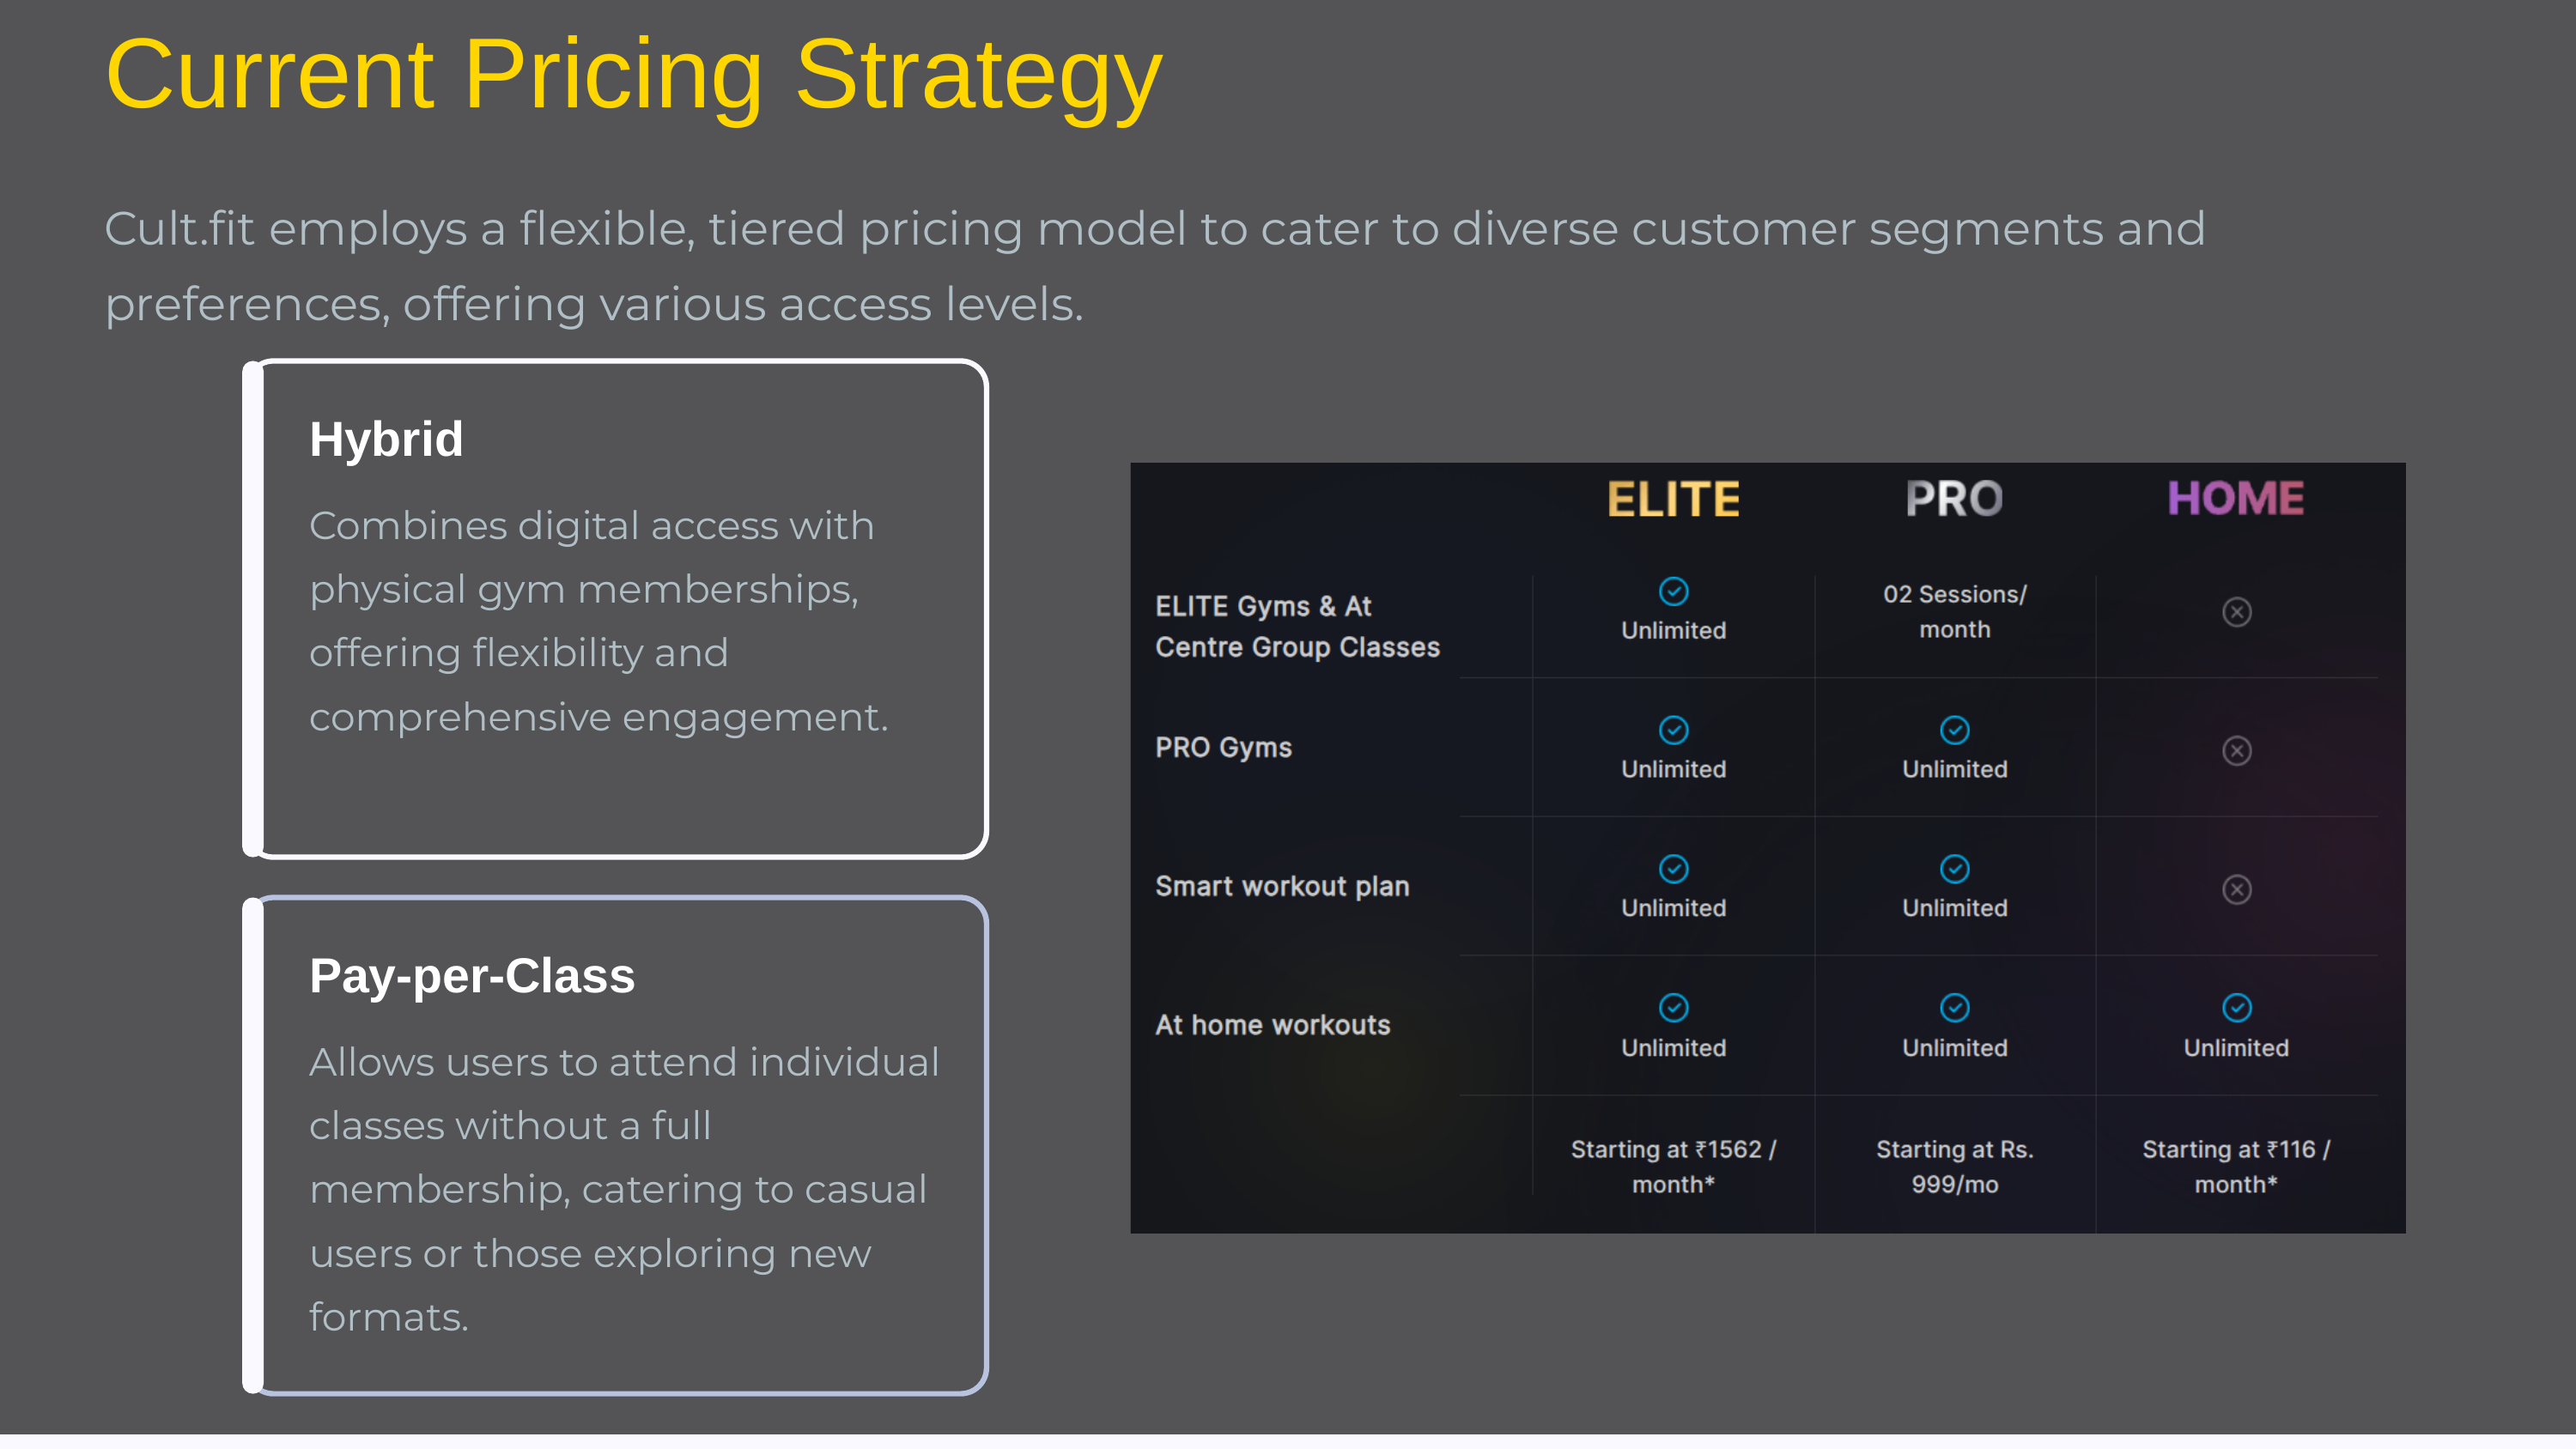

Current Pricing Strategy
Cult.fit employs a flexible, tiered pricing model to cater to diverse customer segments and preferences, offering various access levels.

Hybrid
Combines digital access with physical gym memberships, offering flexibility and comprehensive engagement.

Pay-per-Class
Allows users to attend individual classes without a full membership, catering to casual users or those exploring new formats.